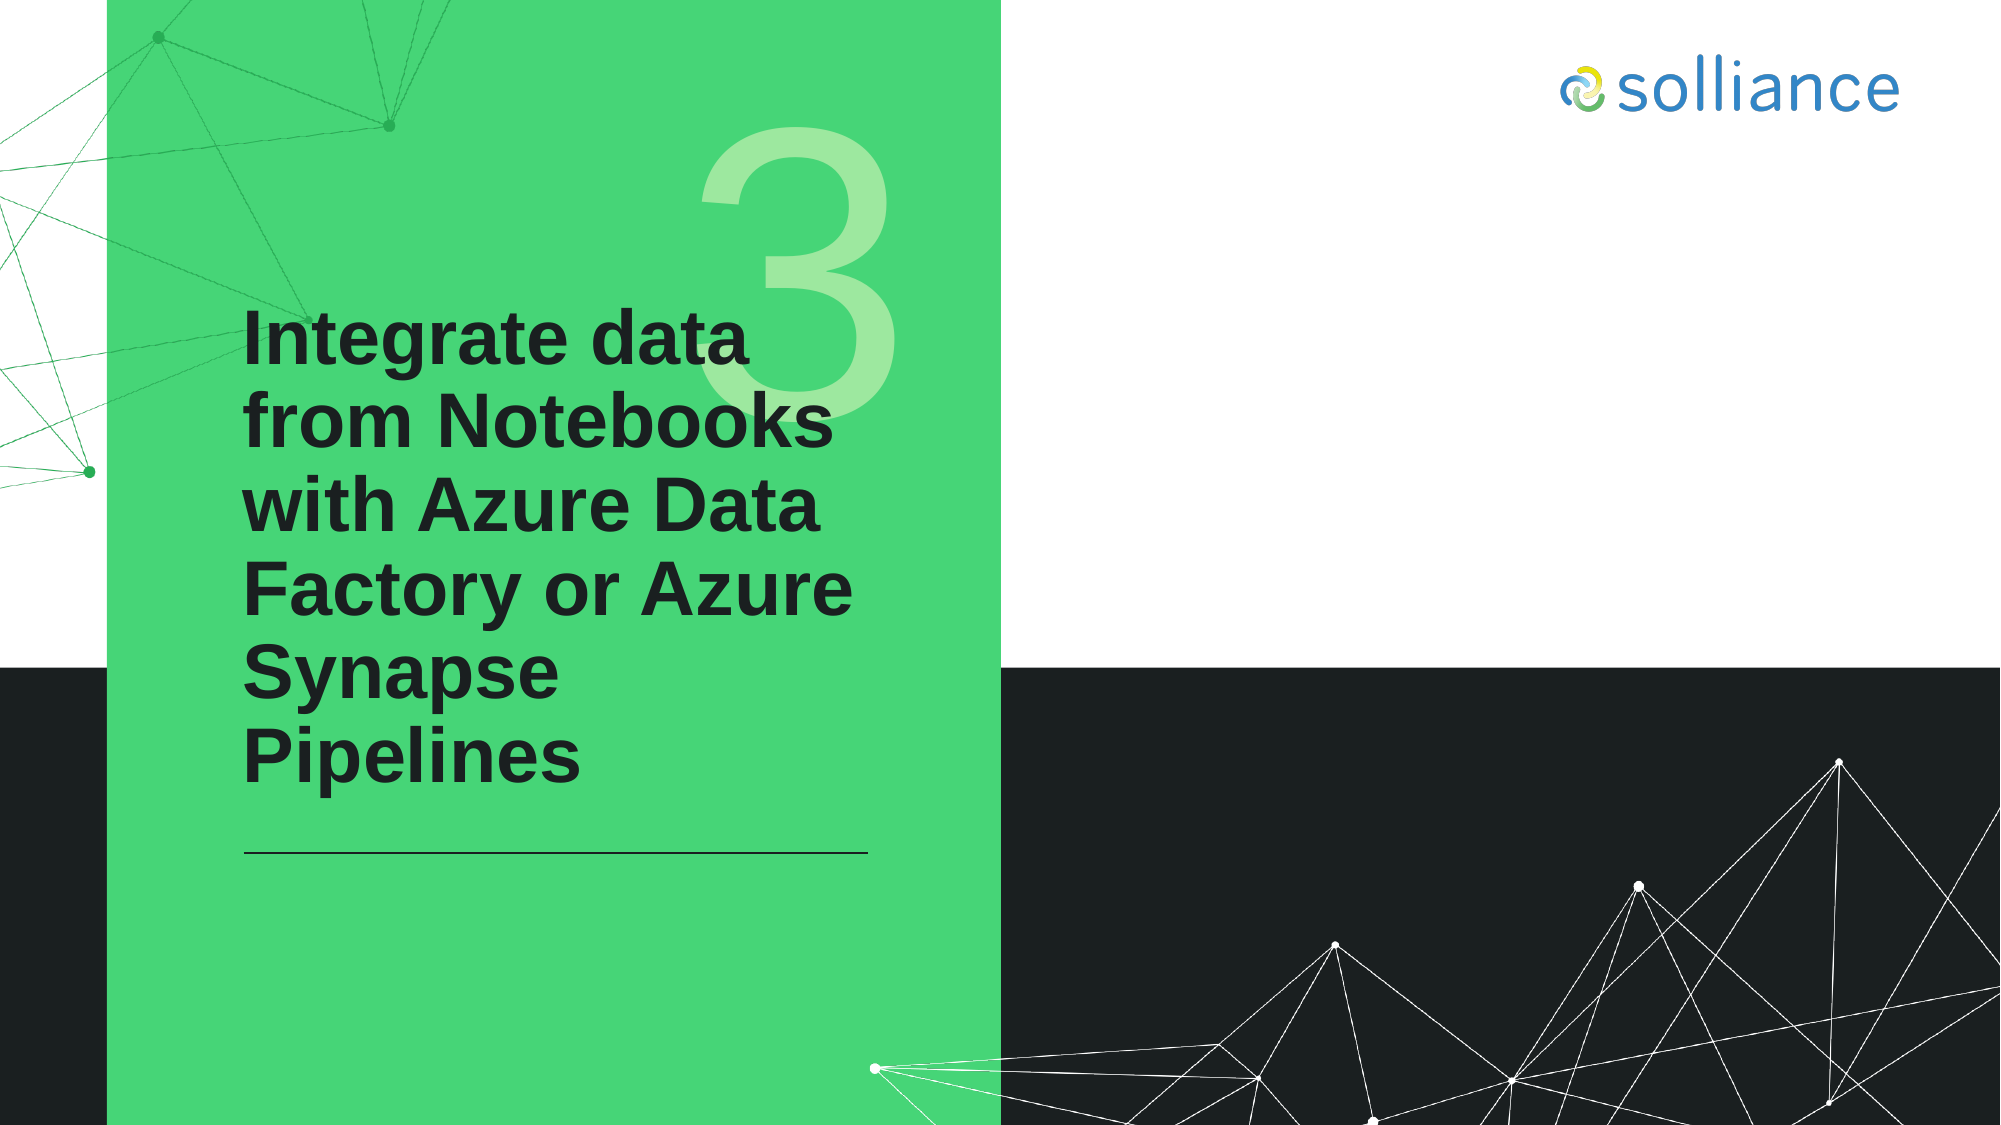

3
# Integrate data from Notebooks with Azure Data Factory or Azure Synapse Pipelines